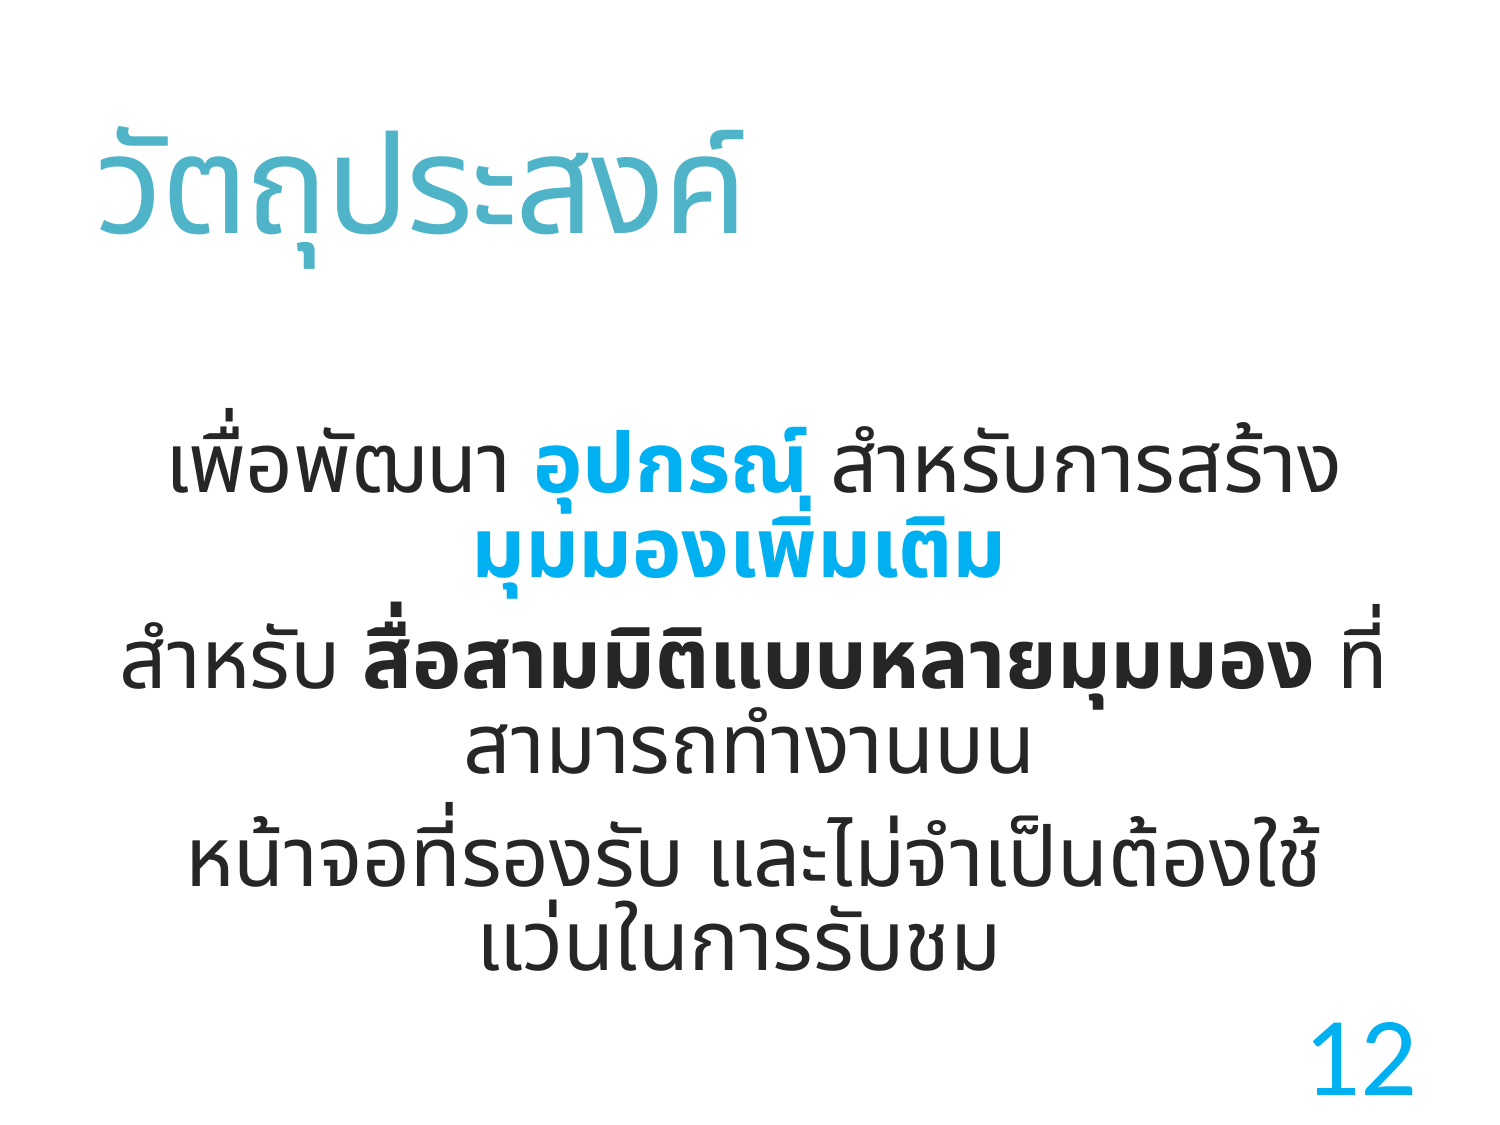

# วัตถุประสงค์
เพื่อพัฒนา อุปกรณ์ สำหรับการสร้าง มุมมองเพิ่มเติม
สำหรับ สื่อสามมิติแบบหลายมุมมอง ที่สามารถทำงานบน
หน้าจอที่รองรับ และไม่จำเป็นต้องใช้แว่นในการรับชม
12